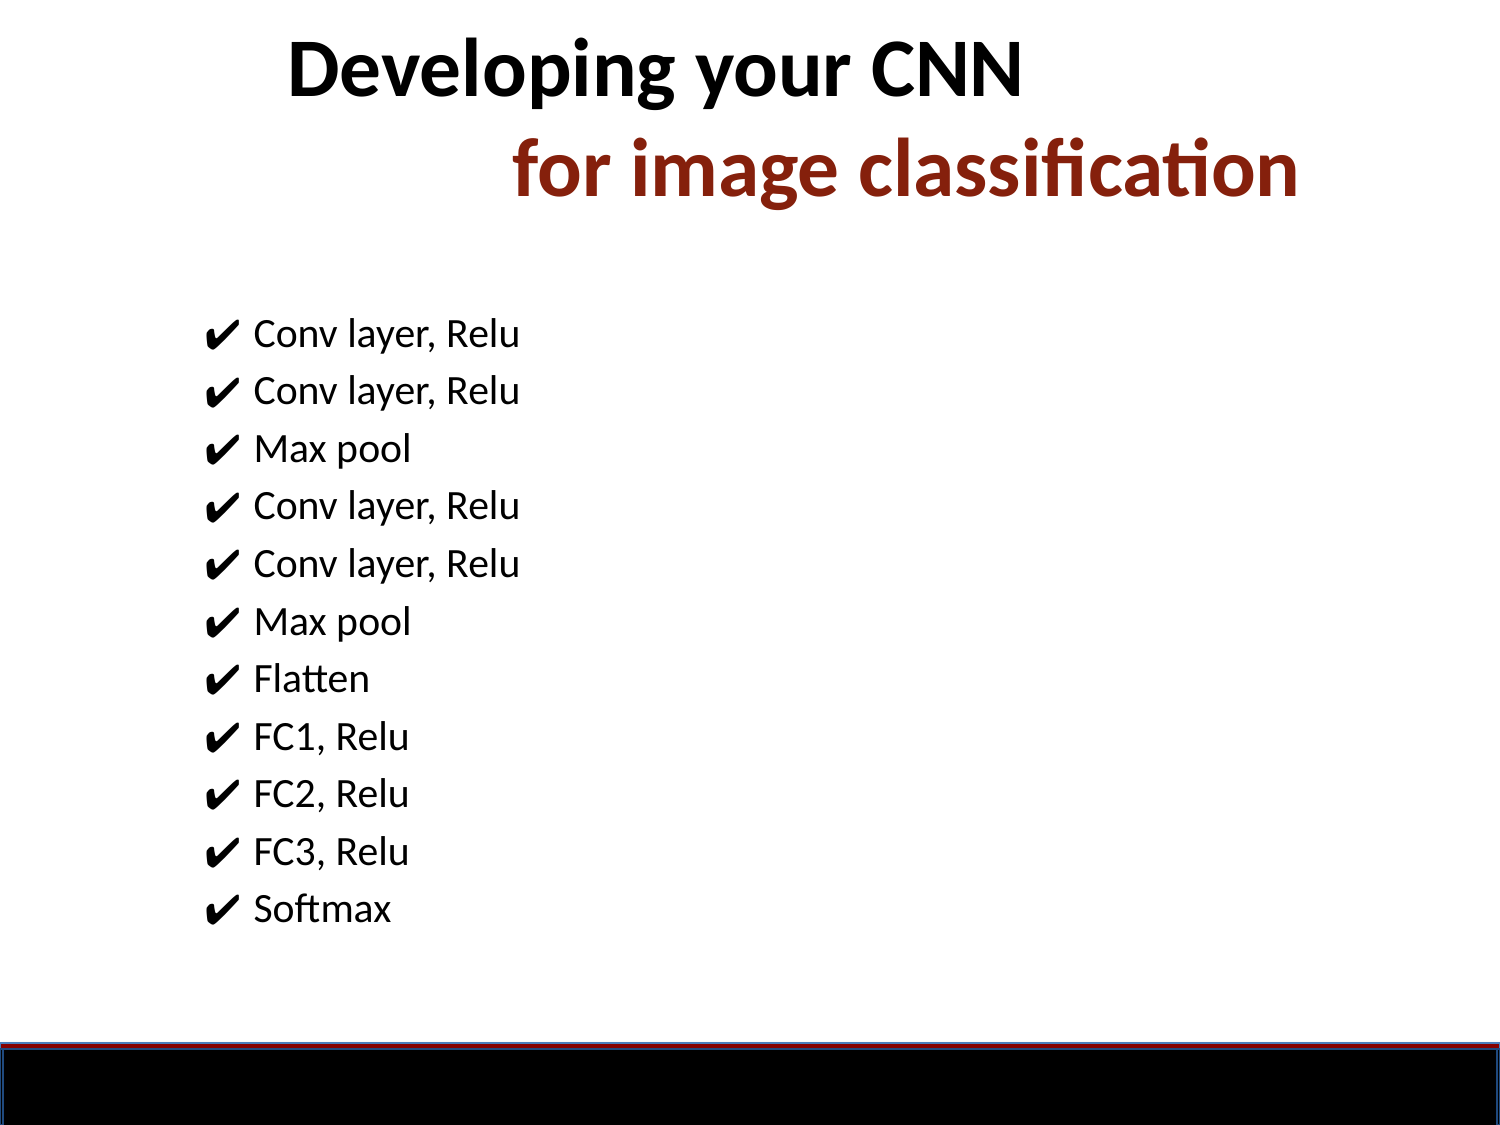

# Developing your CNN
for image classification
Conv layer, Relu
Conv layer, Relu
Max pool
Conv layer, Relu
Conv layer, Relu
Max pool
Flatten
FC1, Relu
FC2, Relu
FC3, Relu
Softmax